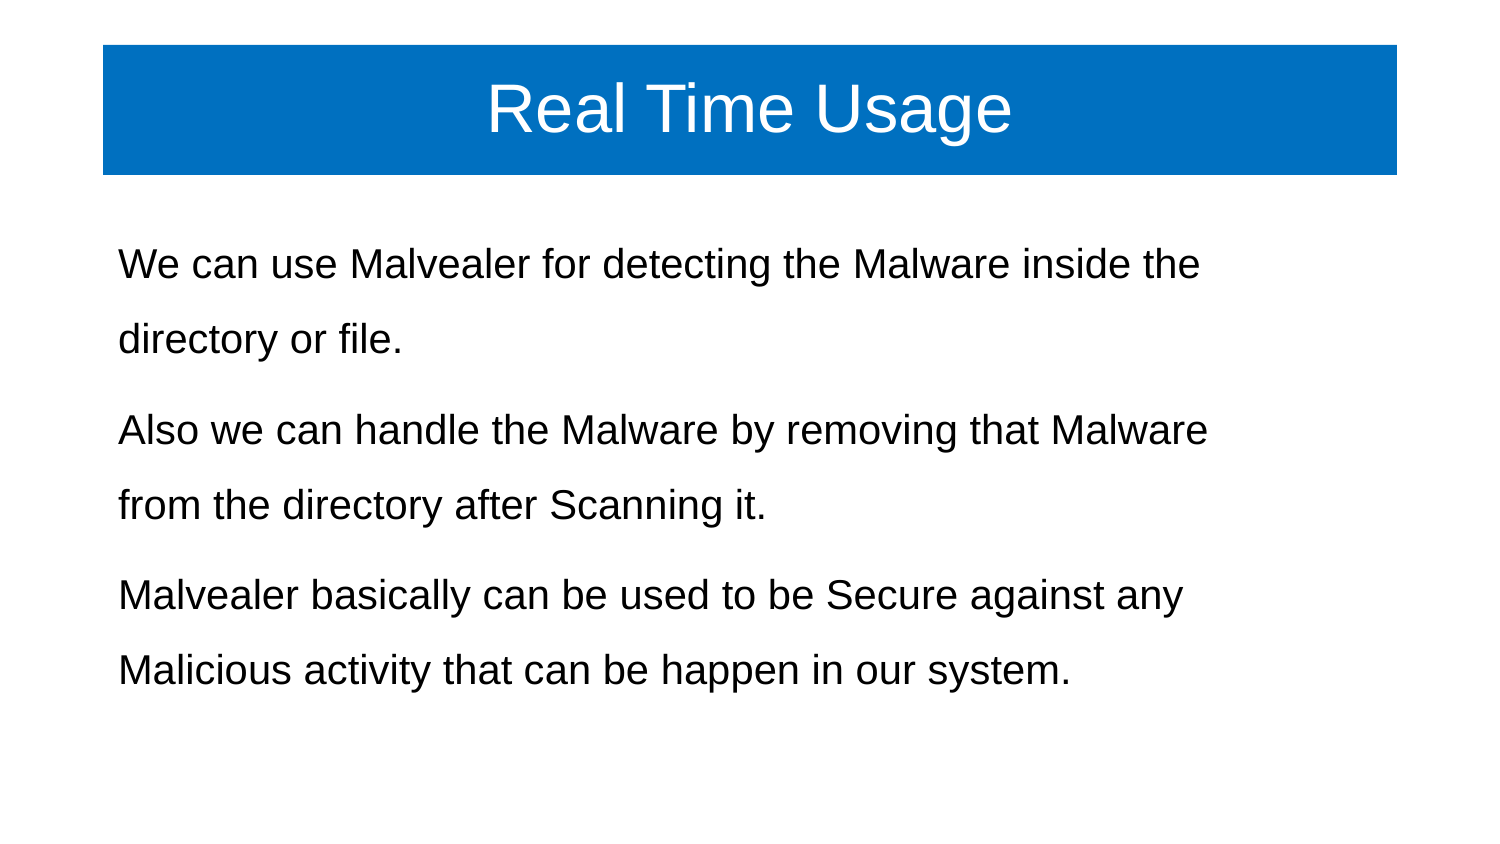

# Real Time Usage
We can use Malvealer for detecting the Malware inside the directory or file.
Also we can handle the Malware by removing that Malware from the directory after Scanning it.
Malvealer basically can be used to be Secure against any Malicious activity that can be happen in our system.